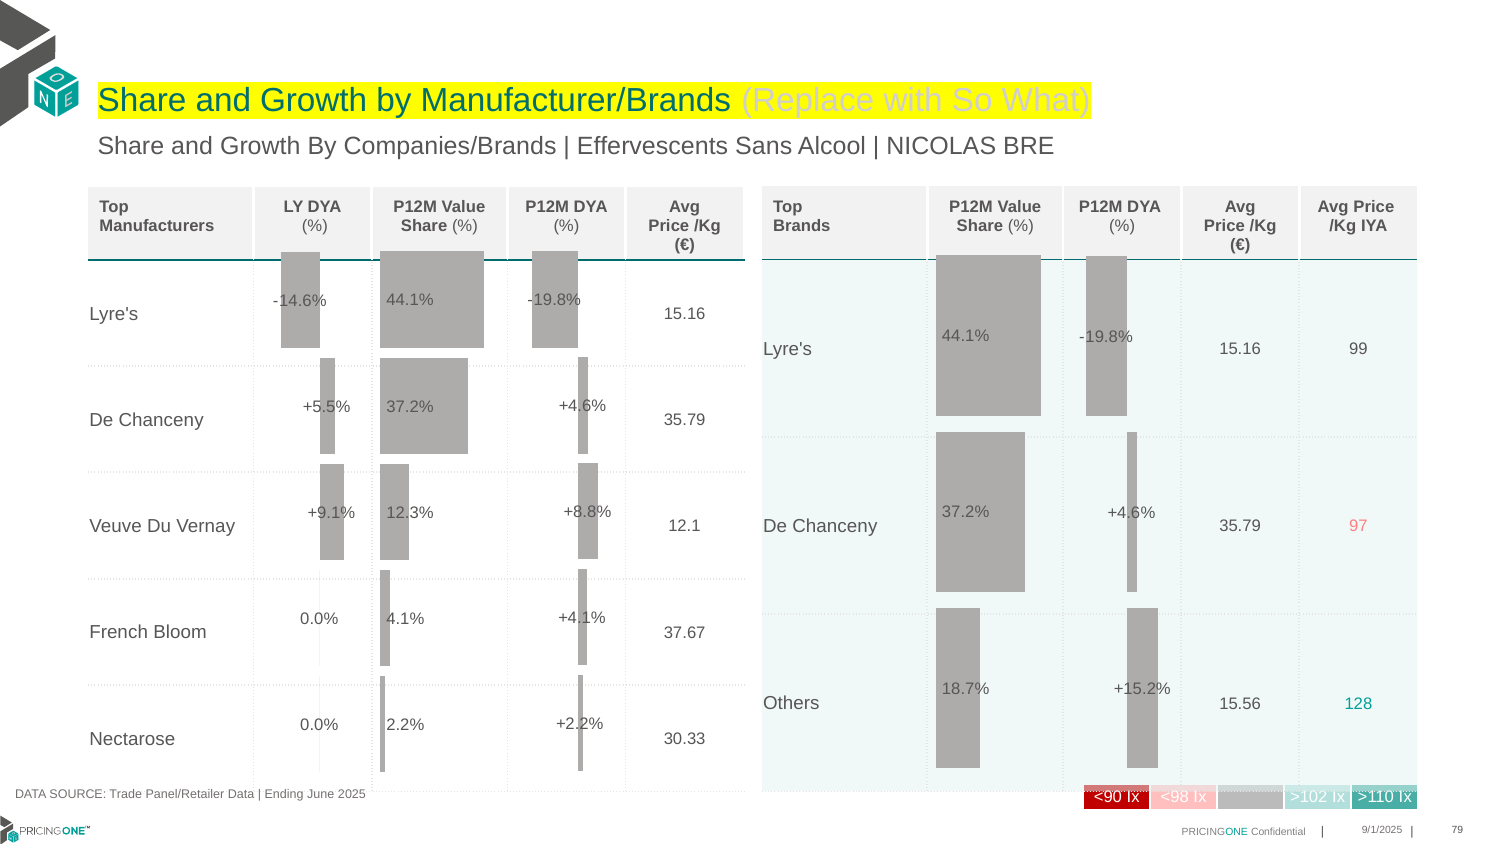

# Share and Growth by Manufacturer/Brands (Replace with So What)

Share and Growth By Companies/Brands | Effervescents Sans Alcool | NICOLAS BRE
| Top Brands | P12M Value Share (%) | P12M DYA (%) | Avg Price /Kg (€) | Avg Price /Kg IYA |
| --- | --- | --- | --- | --- |
| Lyre's |  |  | 15.16 | 99 |
| De Chanceny |  |  | 35.79 | 97 |
| Others |  |  | 15.56 | 128 |
| Top Manufacturers | LY DYA (%) | P12M Value Share (%) | P12M DYA (%) | Avg Price /Kg (€) |
| --- | --- | --- | --- | --- |
| Lyre's |  |  |  | 15.16 |
| De Chanceny |  |  |  | 35.79 |
| Veuve Du Vernay |  |  |  | 12.1 |
| French Bloom |  |  |  | 37.67 |
| Nectarose |  |  |  | 30.33 |

### Chart

| Category | Share DYA P12M |
|---|---|
|  | -0.19836241918453812 |

### Chart

| Category | Value Share P12M |
|---|---|
|  | 0.44127722045510154 |

### Chart

| Category | Share DYA LY |
|---|---|
|  | -0.14613929502066092 |

### Chart

| Category | Value Share |
|---|---|
|  | 0.44127722045510154 |

### Chart

| Category | Share DYA |
|---|---|
|  | -0.19836241918453812 |
DATA SOURCE: Trade Panel/Retailer Data | Ending June 2025
| <90 Ix | <98 Ix |  | >102 Ix | >110 Ix |
| --- | --- | --- | --- | --- |

9/1/2025
79